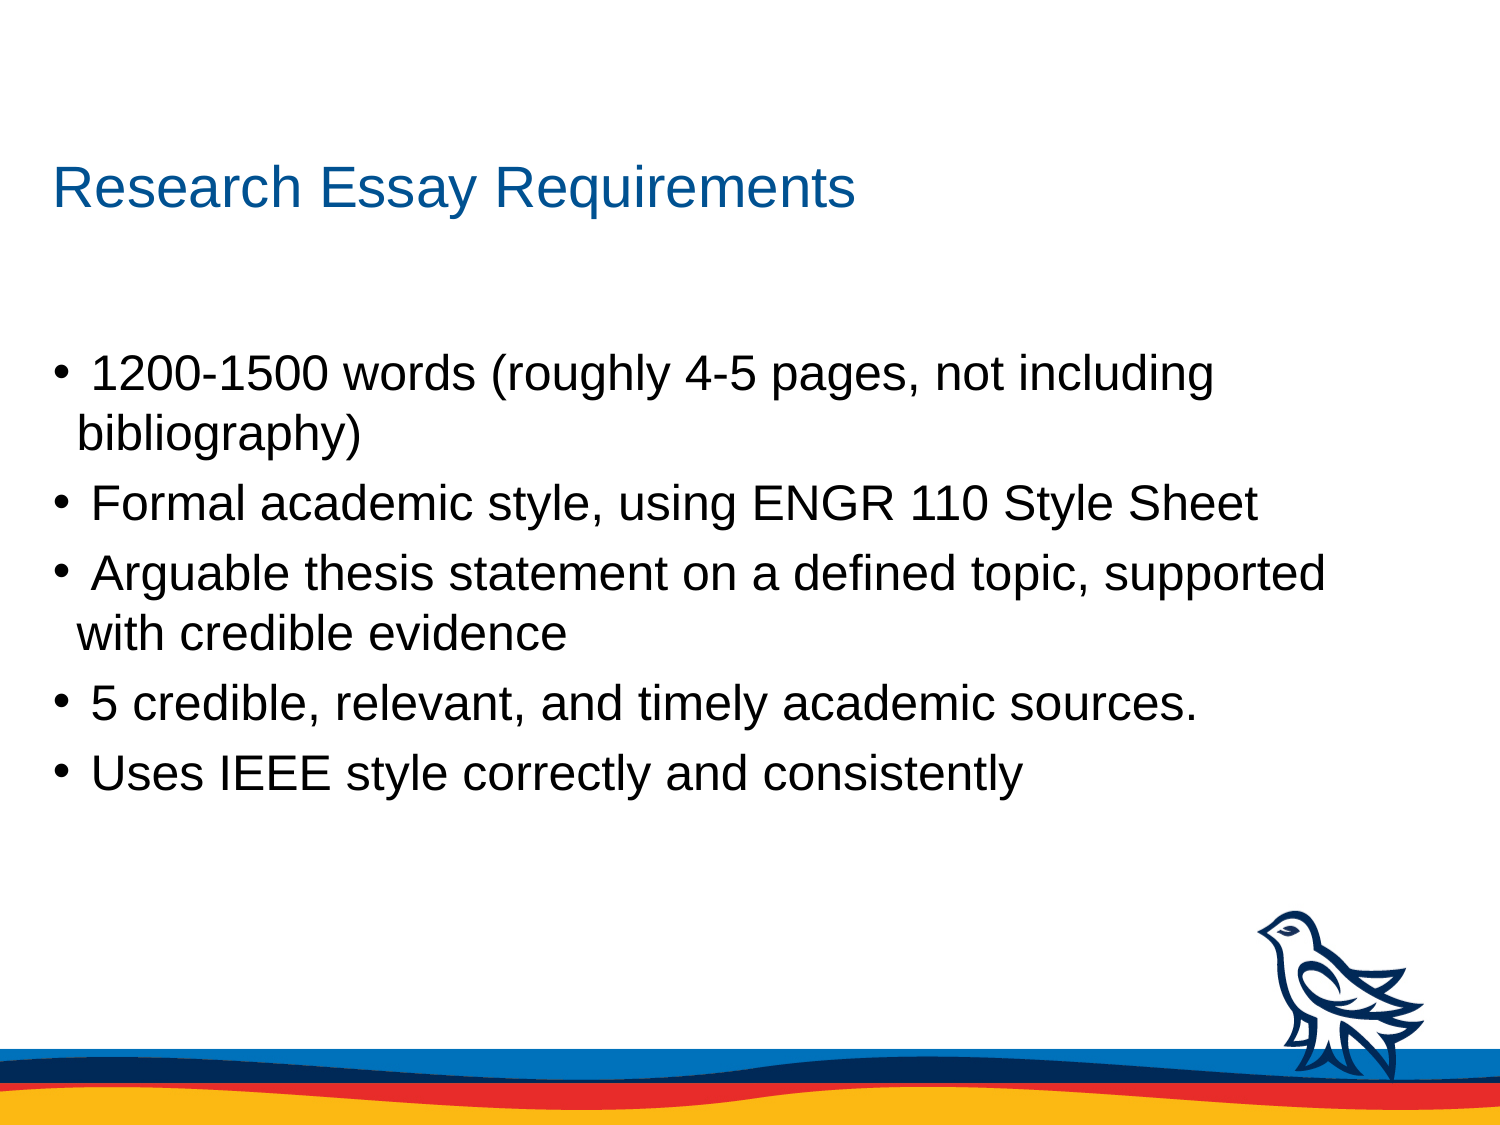

# Research Essay Requirements
 1200-1500 words (roughly 4-5 pages, not including bibliography)
 Formal academic style, using ENGR 110 Style Sheet
 Arguable thesis statement on a defined topic, supported with credible evidence
 5 credible, relevant, and timely academic sources.
 Uses IEEE style correctly and consistently